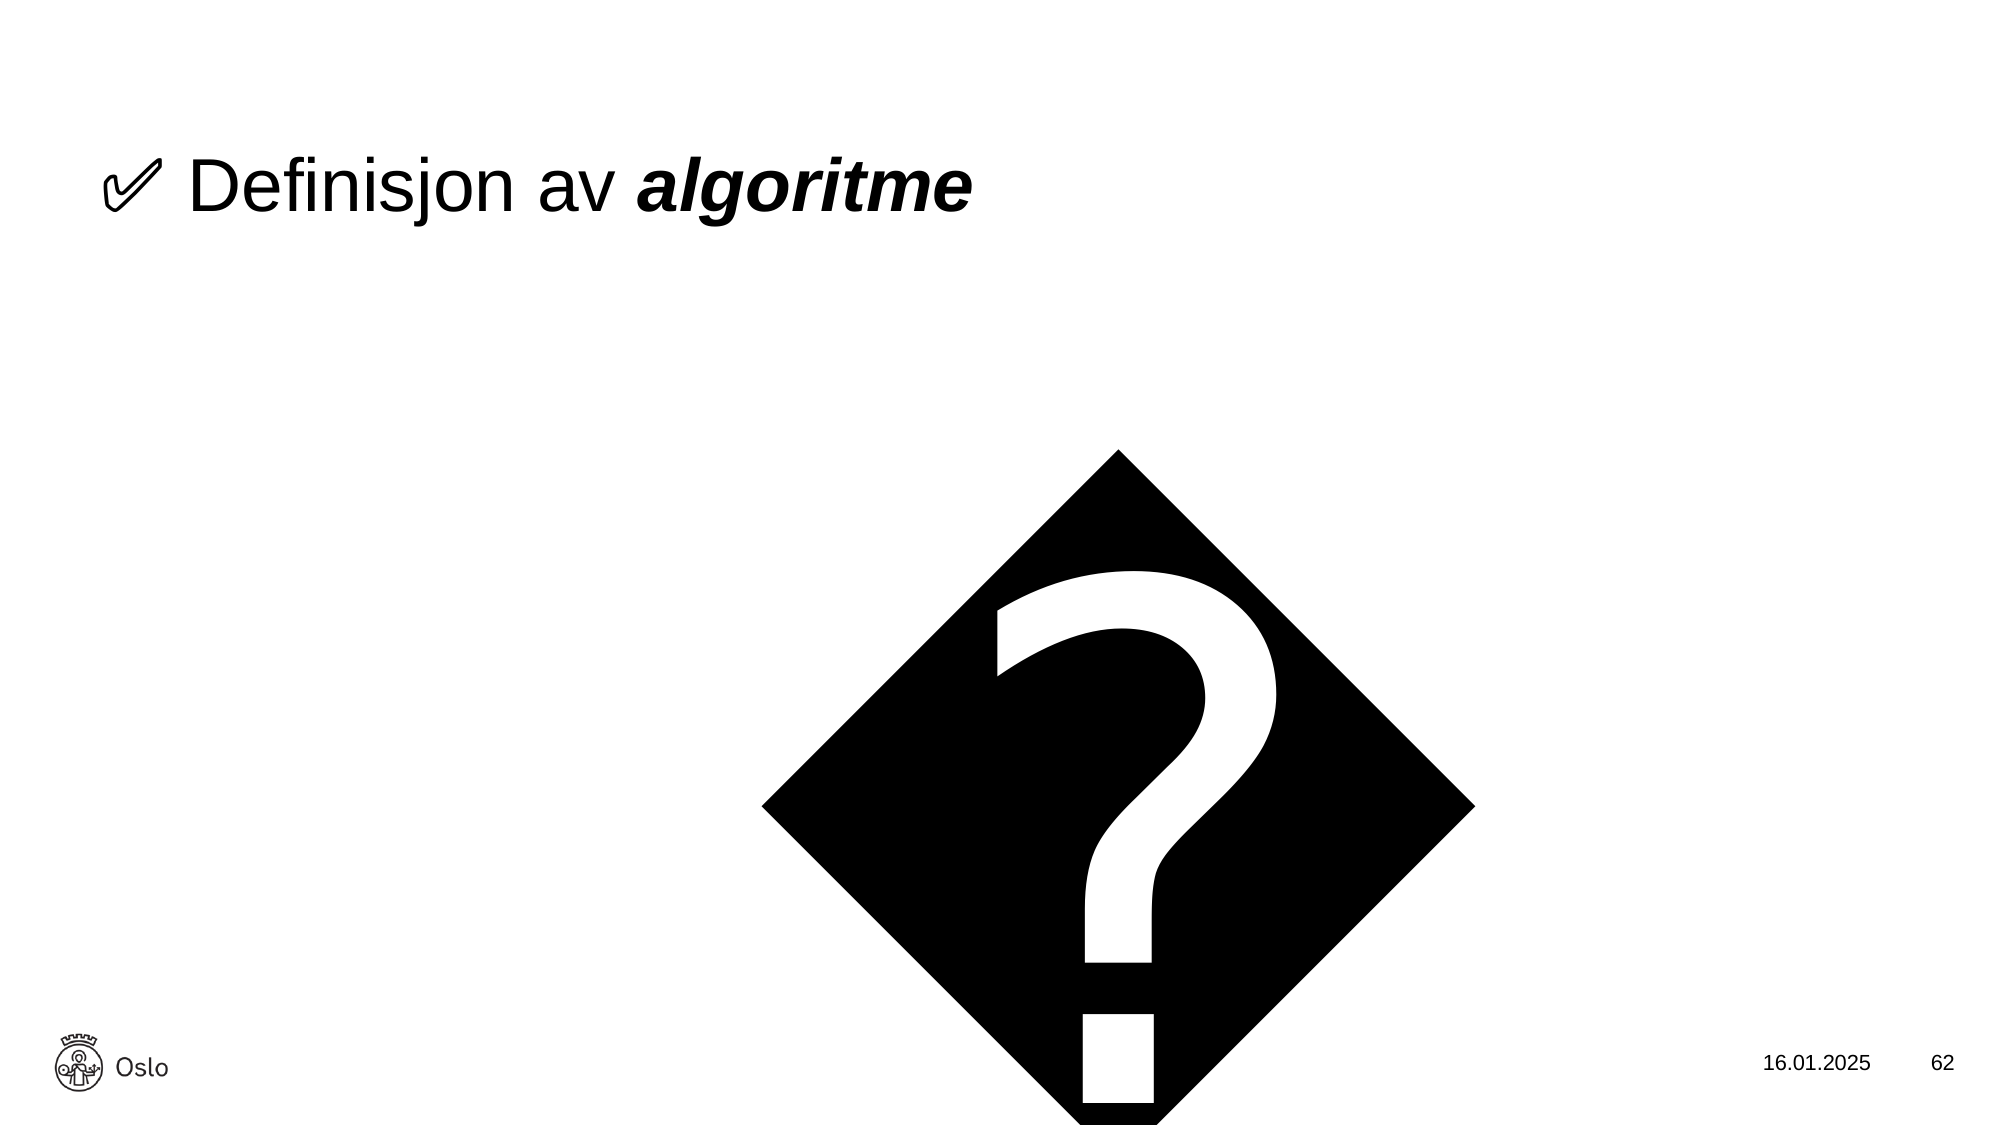

✅ Definisjon av algoritme
# 💪
16.01.2025
62